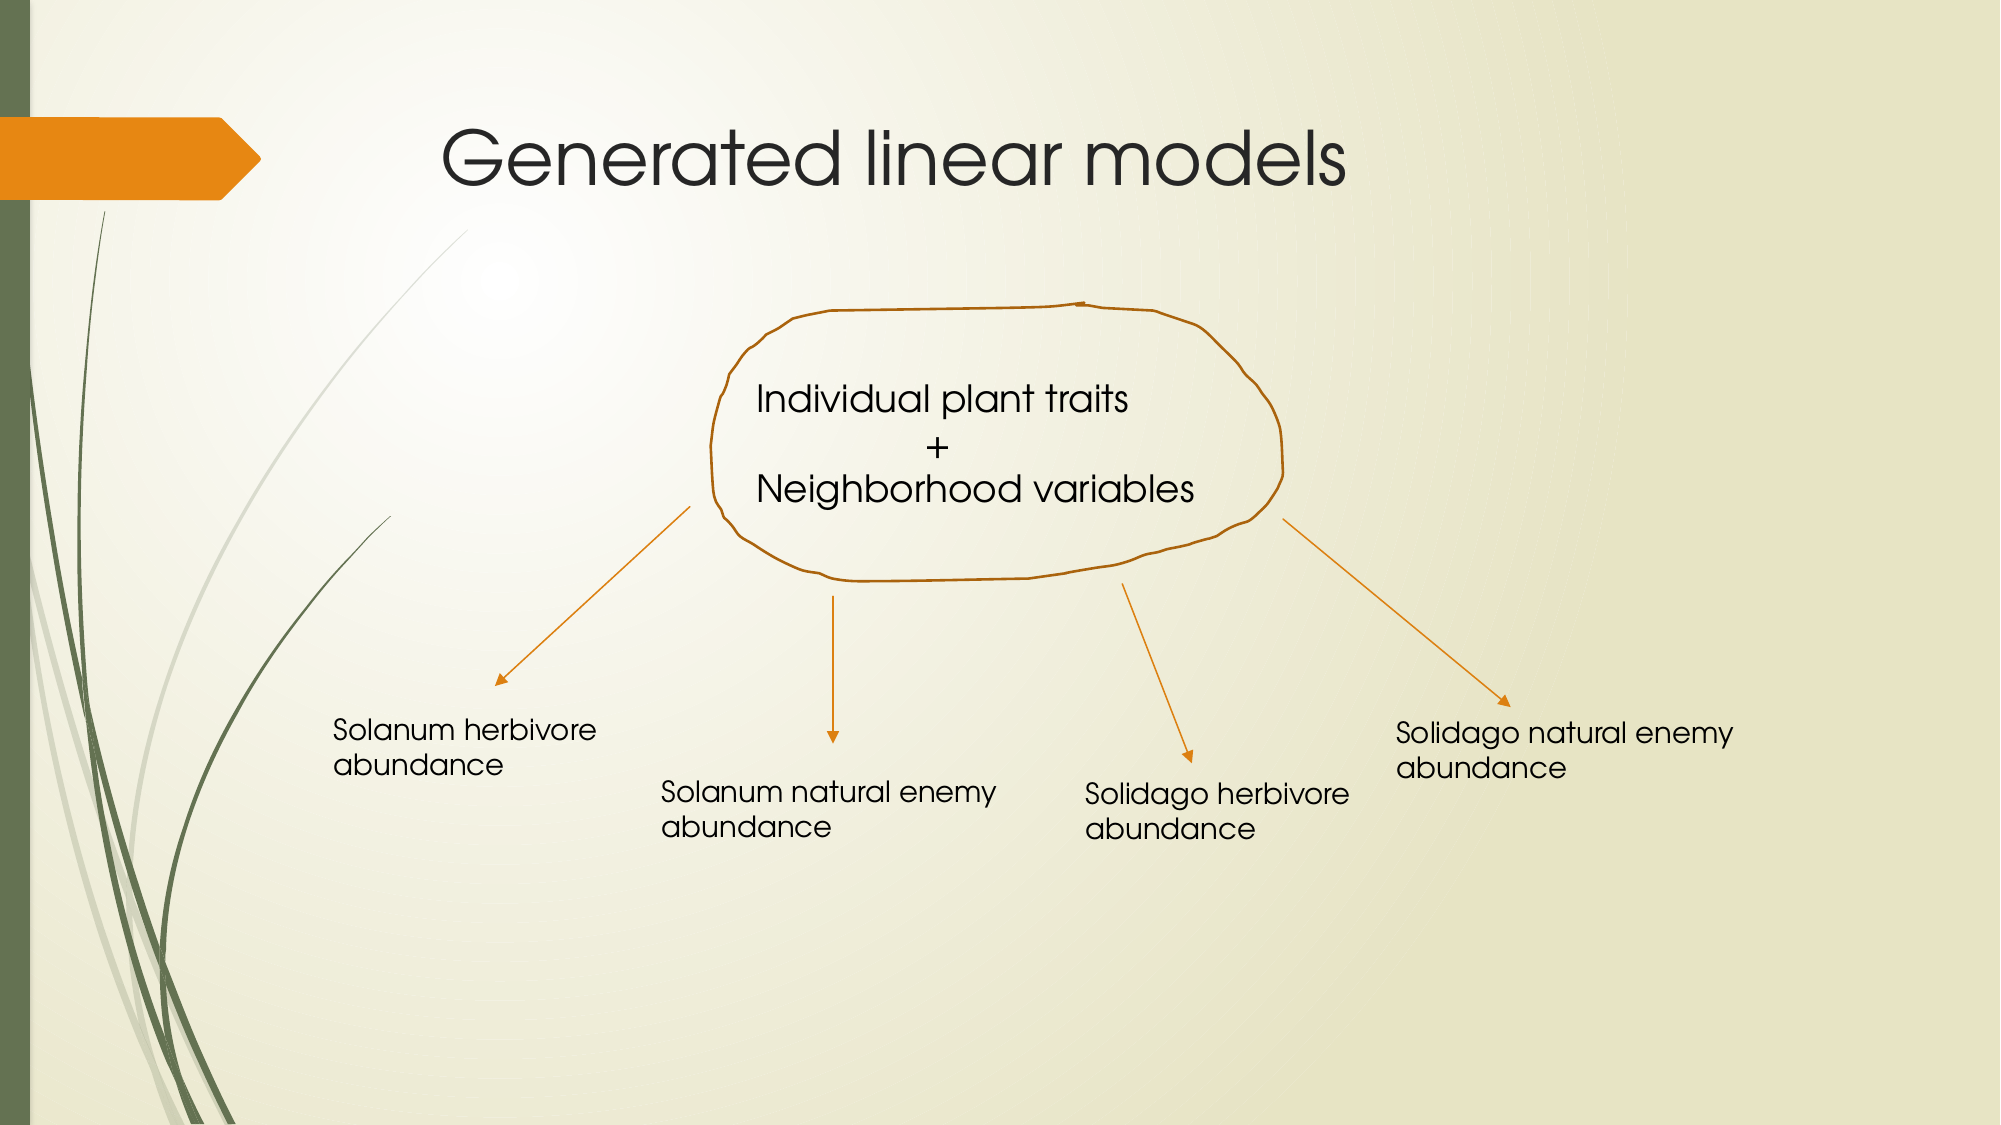

# Generated linear models

Individual plant traits
                +
Neighborhood variables
Solanum herbivore abundance
Solidago natural enemy abundance
Solanum natural enemy abundance
Solidago herbivore abundance